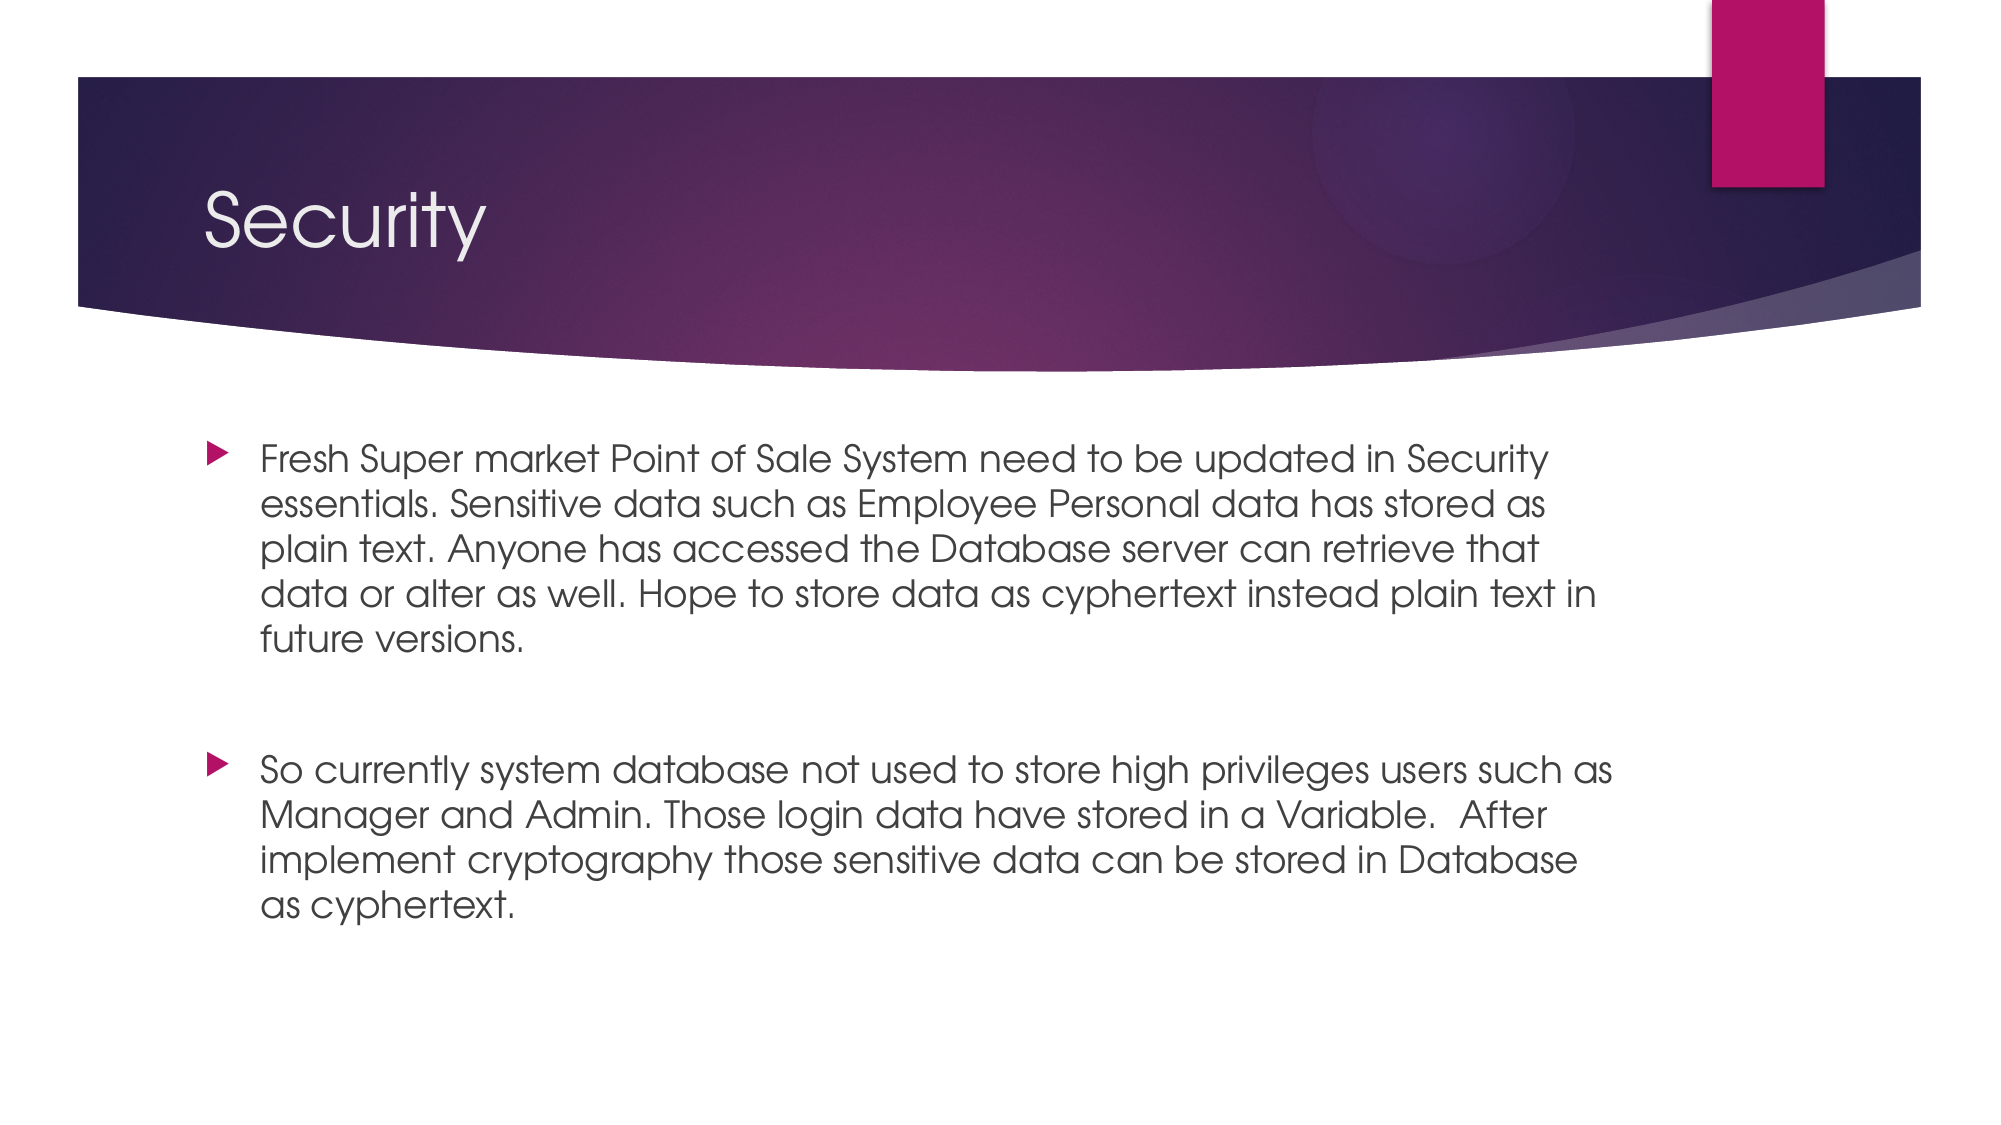

# Security
Fresh Super market Point of Sale System need to be updated in Security essentials. Sensitive data such as Employee Personal data has stored as plain text. Anyone has accessed the Database server can retrieve that data or alter as well. Hope to store data as cyphertext instead plain text in future versions.

So currently system database not used to store high privileges users such as Manager and Admin. Those login data have stored in a Variable.  After implement cryptography those sensitive data can be stored in Database as cyphertext.